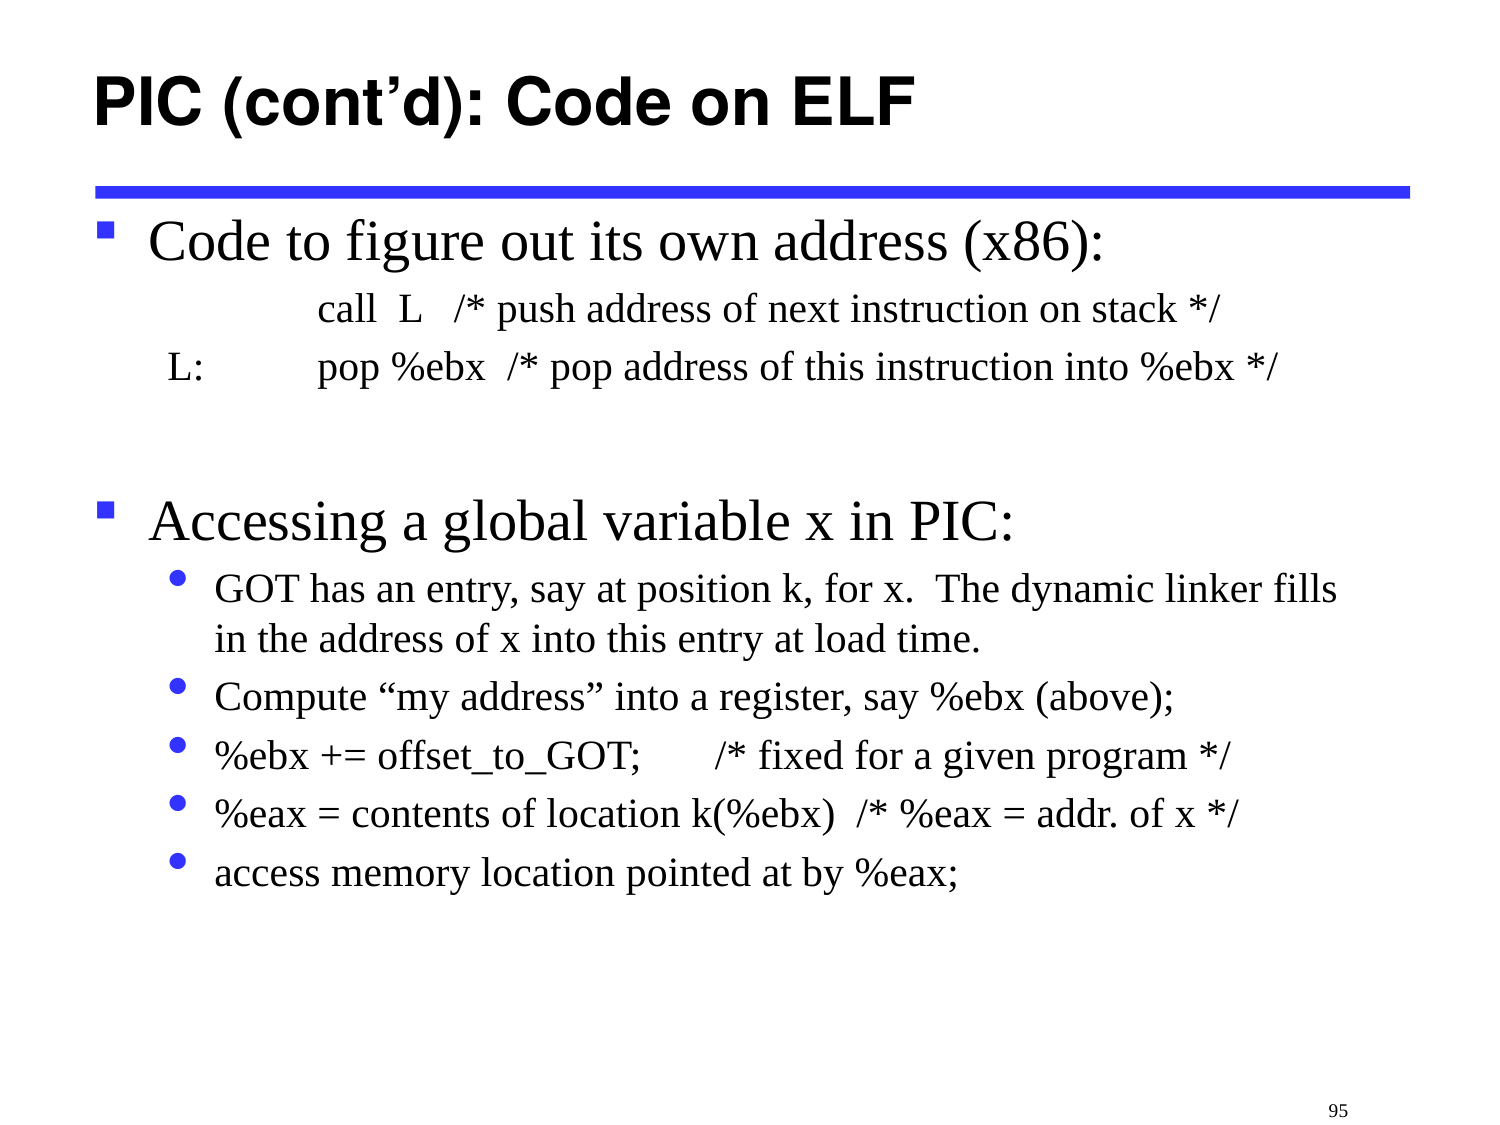

# PIC (cont’d): Code on ELF
Code to figure out its own address (x86):
	call  L   /* push address of next instruction on stack */
L: 	pop %ebx  /* pop address of this instruction into %ebx */

Accessing a global variable x in PIC:
GOT has an entry, say at position k, for x.  The dynamic linker fills in the address of x into this entry at load time.
Compute “my address” into a register, say %ebx (above);
%ebx += offset_to_GOT;       /* fixed for a given program */
%eax = contents of location k(%ebx)  /* %eax = addr. of x */
access memory location pointed at by %eax;

                           95